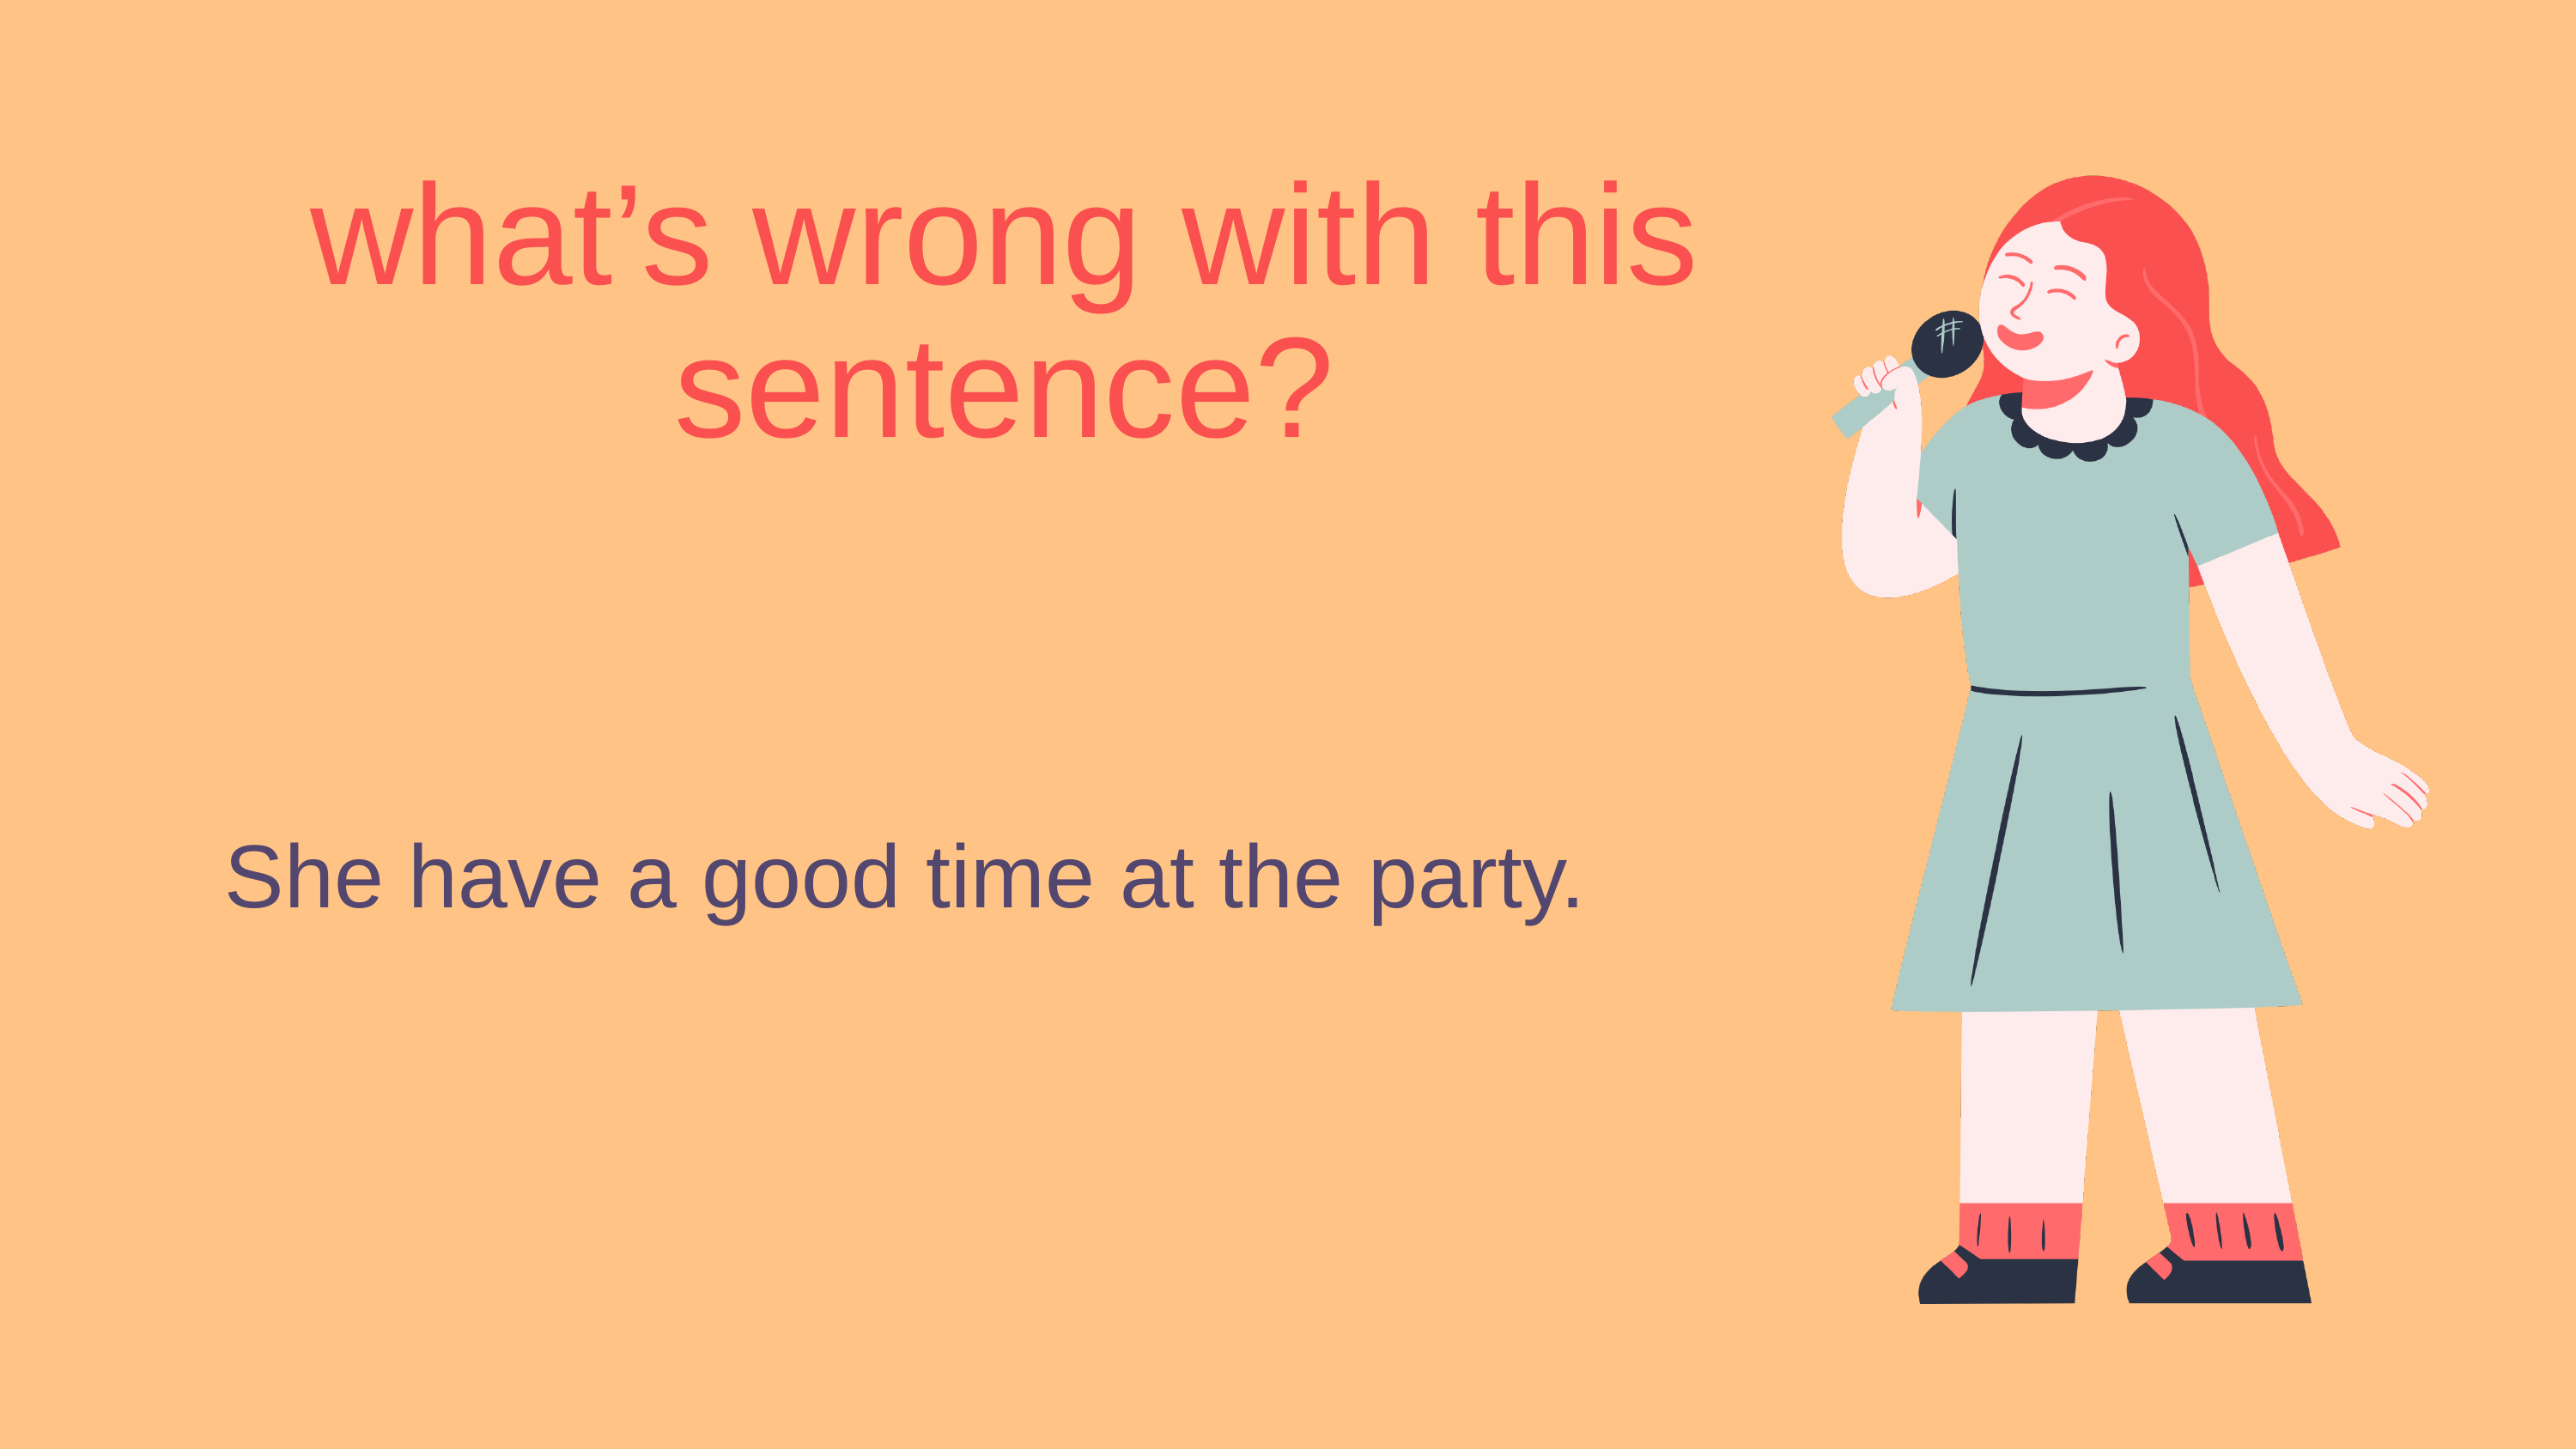

what’s wrong with this sentence?
She have a good time at the party.